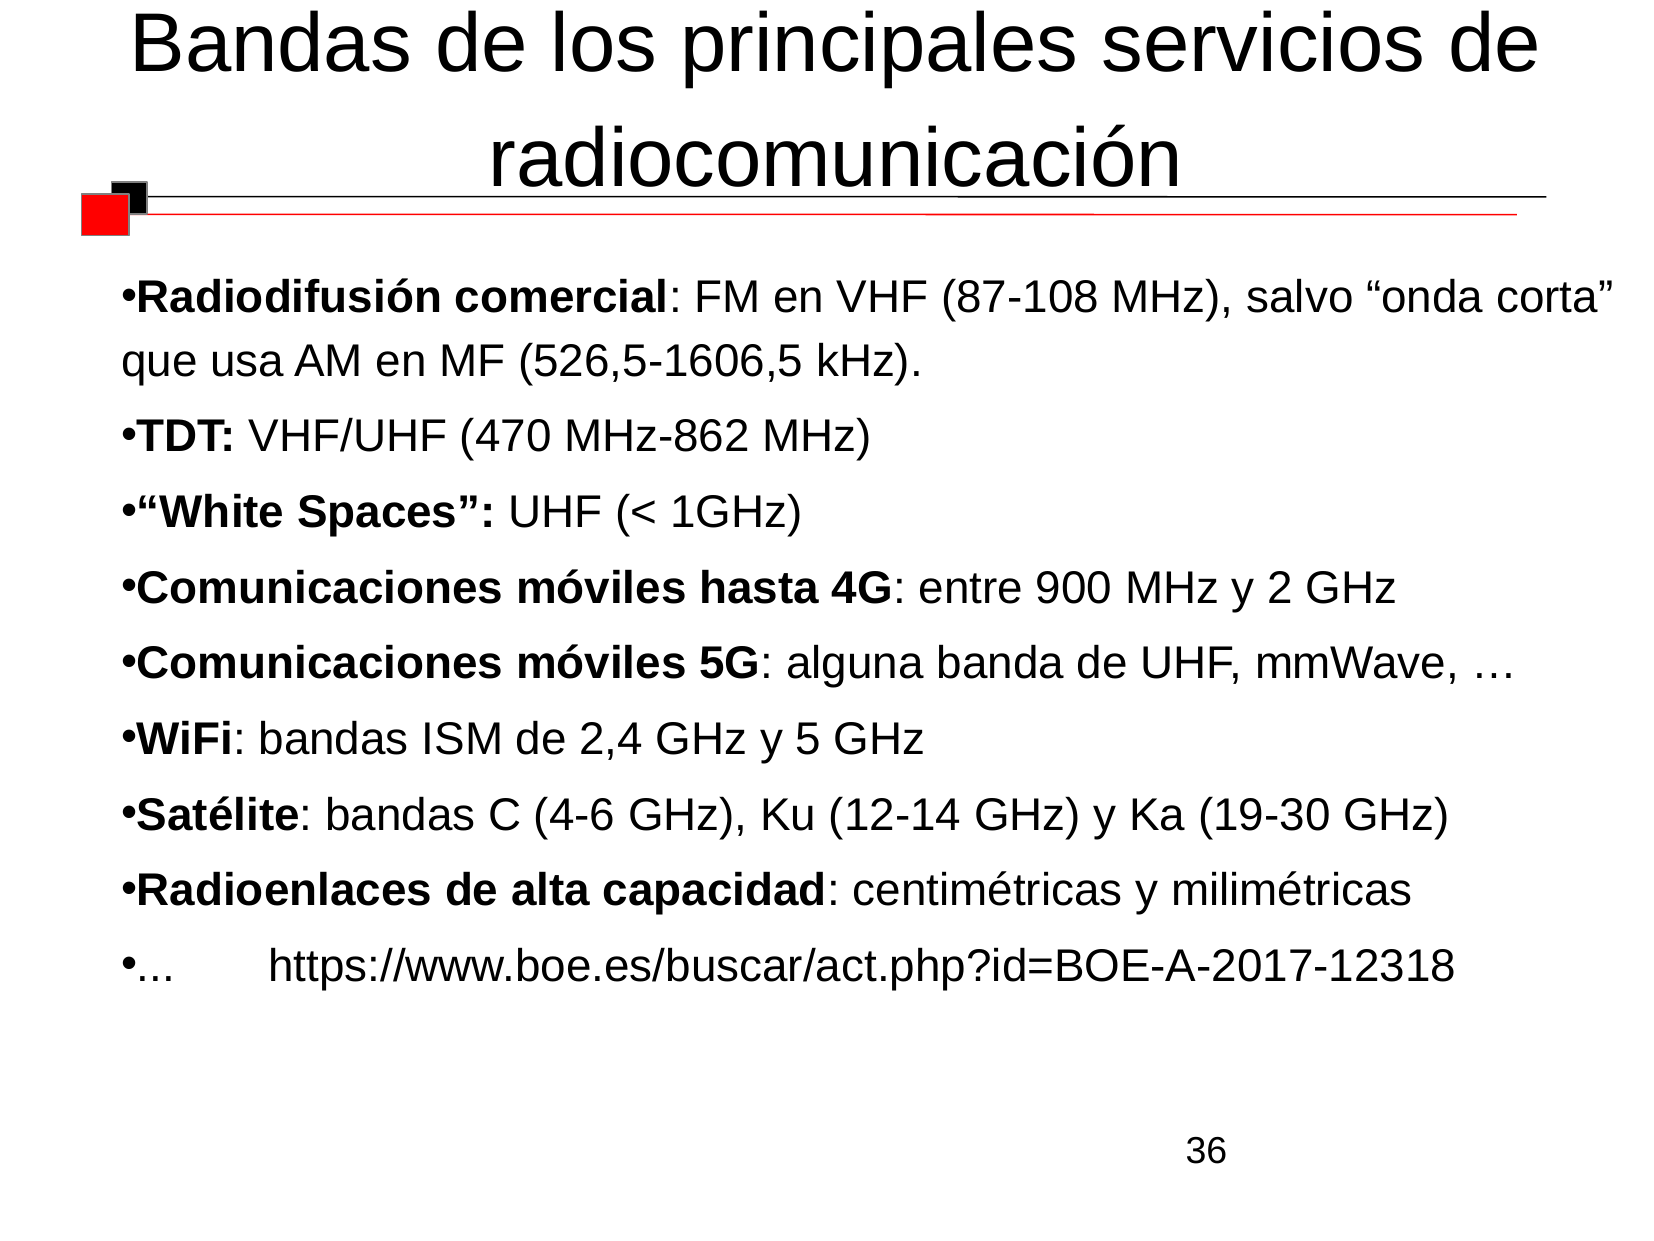

Bandas de los principales servicios de radiocomunicación

Radiodifusión comercial: FM en VHF (87-108 MHz), salvo “onda corta” que usa AM en MF (526,5-1606,5 kHz).
TDT: VHF/UHF (470 MHz-862 MHz)
“White Spaces”: UHF (< 1GHz)
Comunicaciones móviles hasta 4G: entre 900 MHz y 2 GHz
Comunicaciones móviles 5G: alguna banda de UHF, mmWave, …
WiFi: bandas ISM de 2,4 GHz y 5 GHz
Satélite: bandas C (4-6 GHz), Ku (12-14 GHz) y Ka (19-30 GHz)
Radioenlaces de alta capacidad: centimétricas y milimétricas
... 		https://www.boe.es/buscar/act.php?id=BOE-A-2017-12318
36